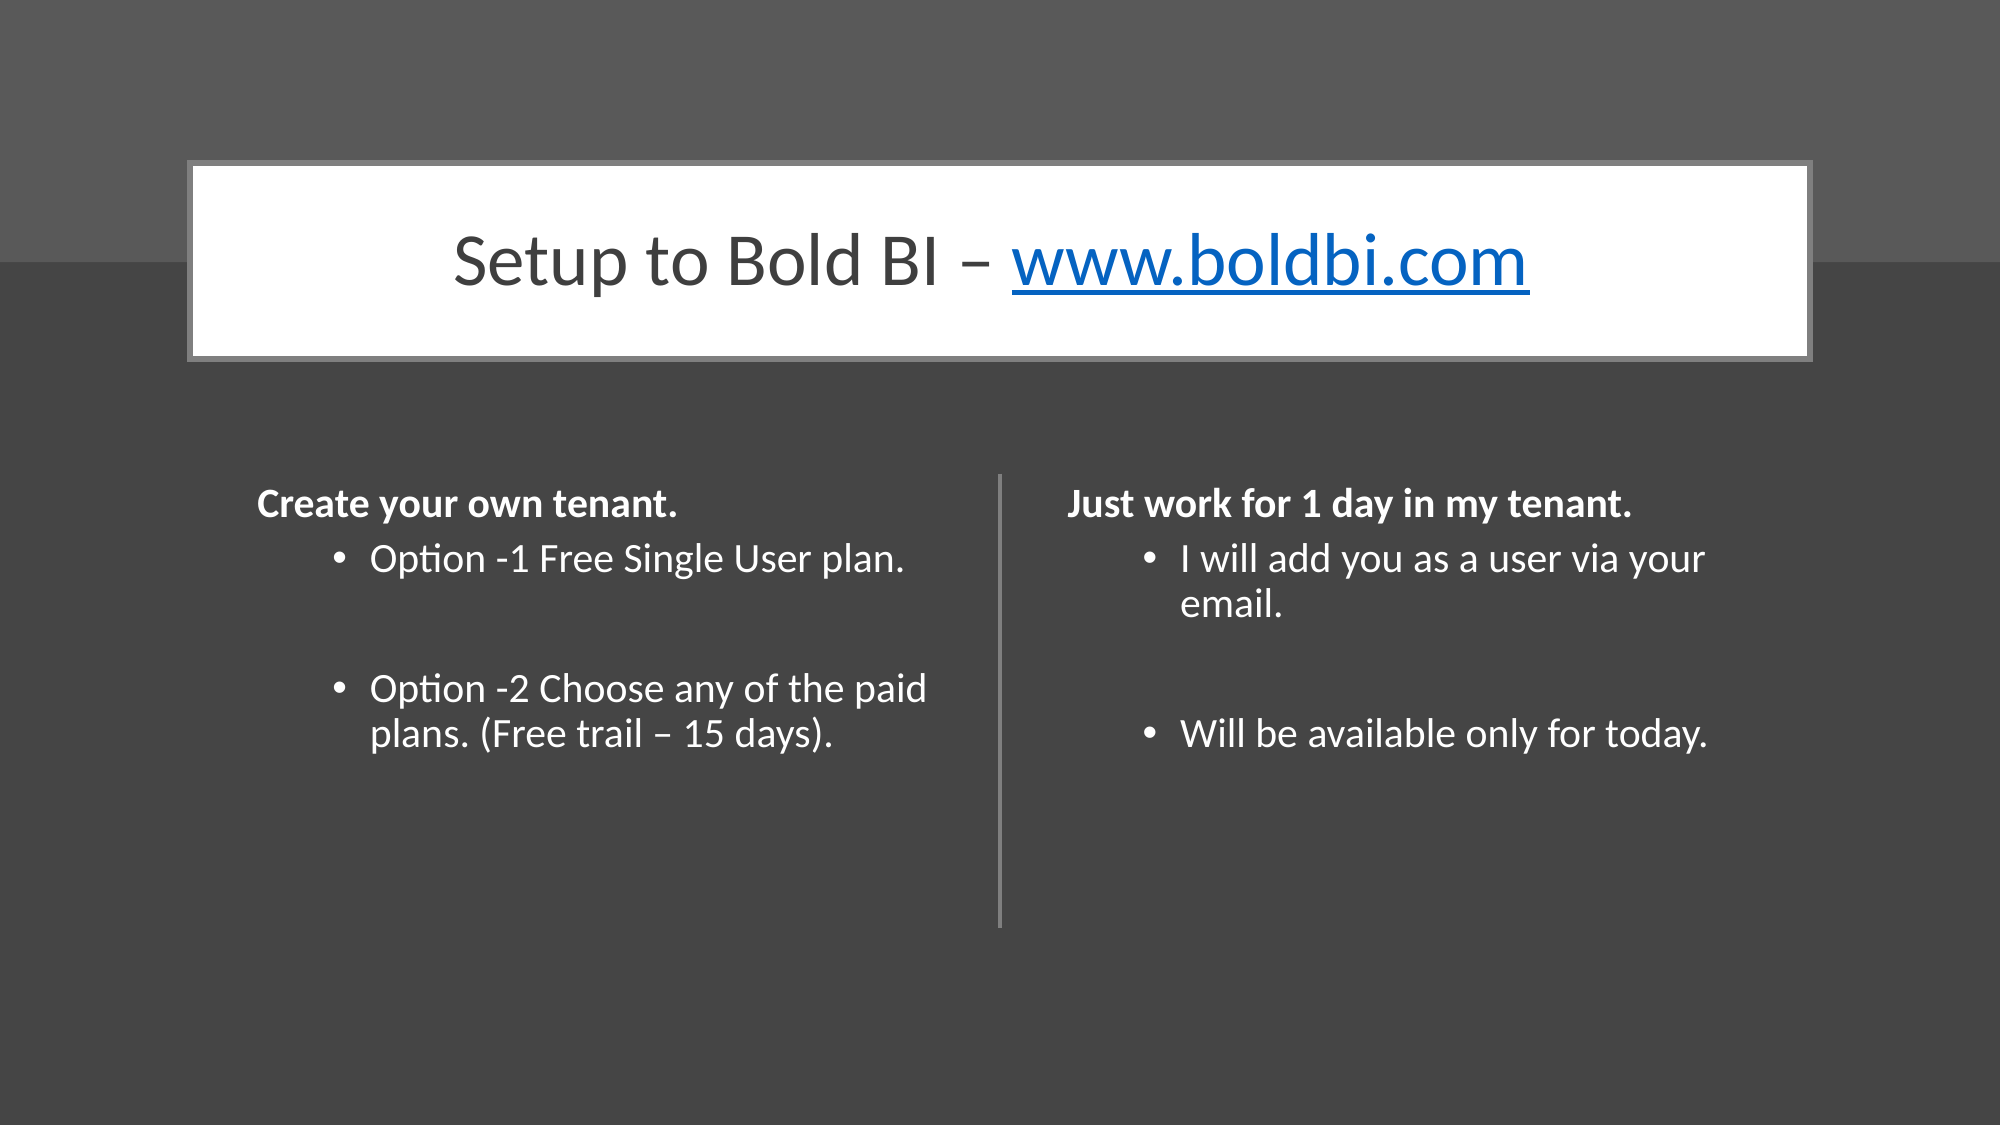

# Setup to Bold BI – www.boldbi.com
Create your own tenant.
Option -1 Free Single User plan.

Option -2 Choose any of the paid plans. (Free trail – 15 days).

Just work for 1 day in my tenant.
I will add you as a user via your email.

Will be available only for today.